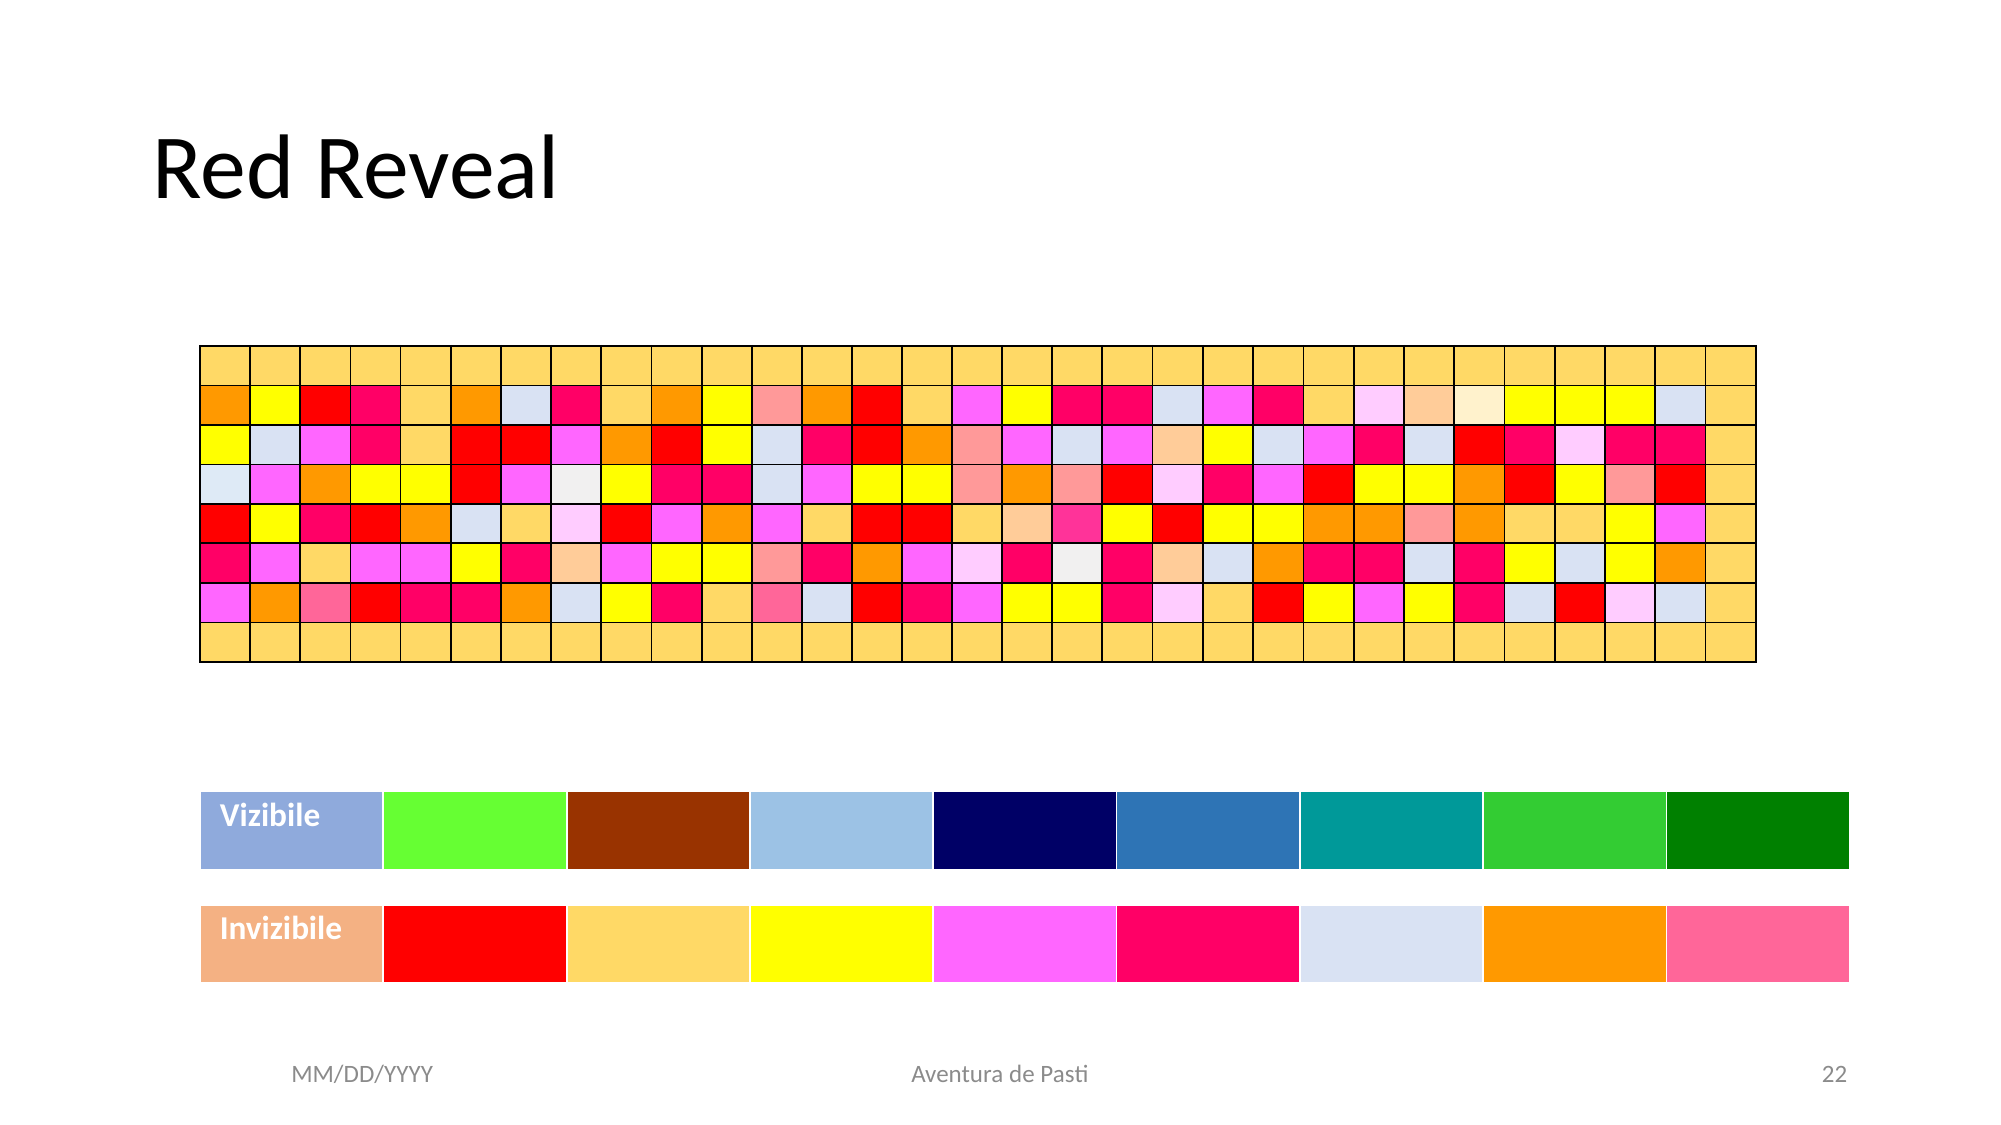

# Red Reveal
|  |  |  |  |  |  |  |  |  |  |  |  |  |  |  |  |  |  |  |  |  |  |  |  |  |  |  |  |  |  |  |
| --- | --- | --- | --- | --- | --- | --- | --- | --- | --- | --- | --- | --- | --- | --- | --- | --- | --- | --- | --- | --- | --- | --- | --- | --- | --- | --- | --- | --- | --- | --- |
|  |  |  |  |  |  |  |  |  |  |  |  |  |  |  |  |  |  |  |  |  |  |  |  |  |  |  |  |  |  |  |
|  |  |  |  |  |  |  |  |  |  |  |  |  |  |  |  |  |  |  |  |  |  |  |  |  |  |  |  |  |  |  |
|  |  |  |  |  |  |  |  |  |  |  |  |  |  |  |  |  |  |  |  |  |  |  |  |  |  |  |  |  |  |  |
|  |  |  |  |  |  |  |  |  |  |  |  |  |  |  |  |  |  |  |  |  |  |  |  |  |  |  |  |  |  |  |
|  |  |  |  |  |  |  |  |  |  |  |  |  |  |  |  |  |  |  |  |  |  |  |  |  |  |  |  |  |  |  |
|  |  |  |  |  |  |  |  |  |  |  |  |  |  |  |  |  |  |  |  |  |  |  |  |  |  |  |  |  |  |  |
|  |  |  |  |  |  |  |  |  |  |  |  |  |  |  |  |  |  |  |  |  |  |  |  |  |  |  |  |  |  |  |
| Vizibile |  |  |  |  |  |  |  |  |
| --- | --- | --- | --- | --- | --- | --- | --- | --- |
| Invizibile |  |  |  |  |  |  |  |  |
| --- | --- | --- | --- | --- | --- | --- | --- | --- |

MM/DD/YYYY
Aventura de Pasti
22